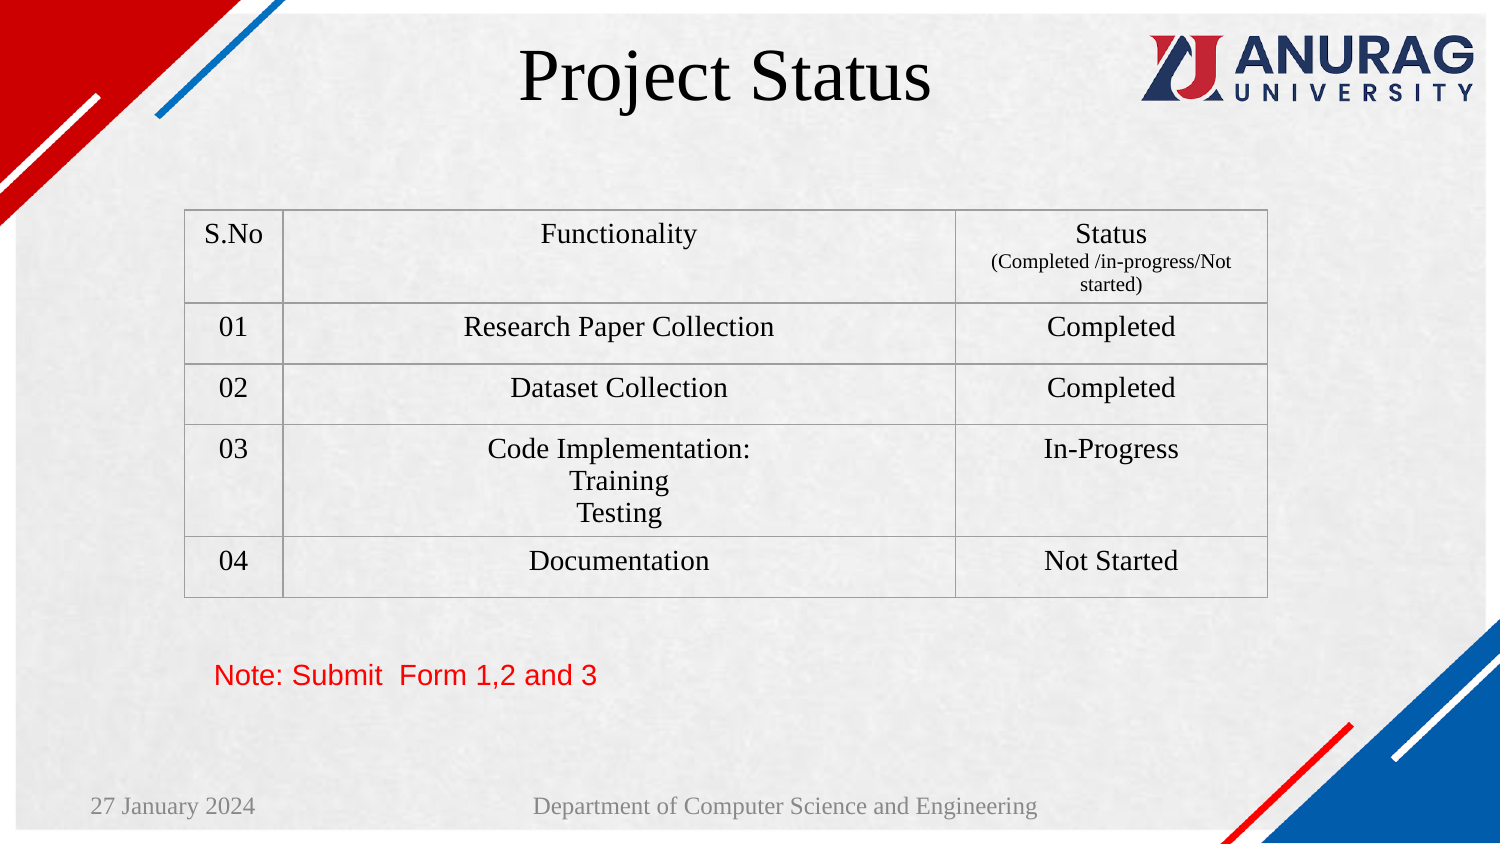

# Project Status
| S.No | Functionality | Status (Completed /in-progress/Not started) |
| --- | --- | --- |
| 01 | Research Paper Collection | Completed |
| 02 | Dataset Collection | Completed |
| 03 | Code Implementation: Training Testing | In-Progress |
| 04 | Documentation | Not Started |

Note: Submit  Form 1,2 and 3
27 January 2024
13
Department of Computer Science and Engineering